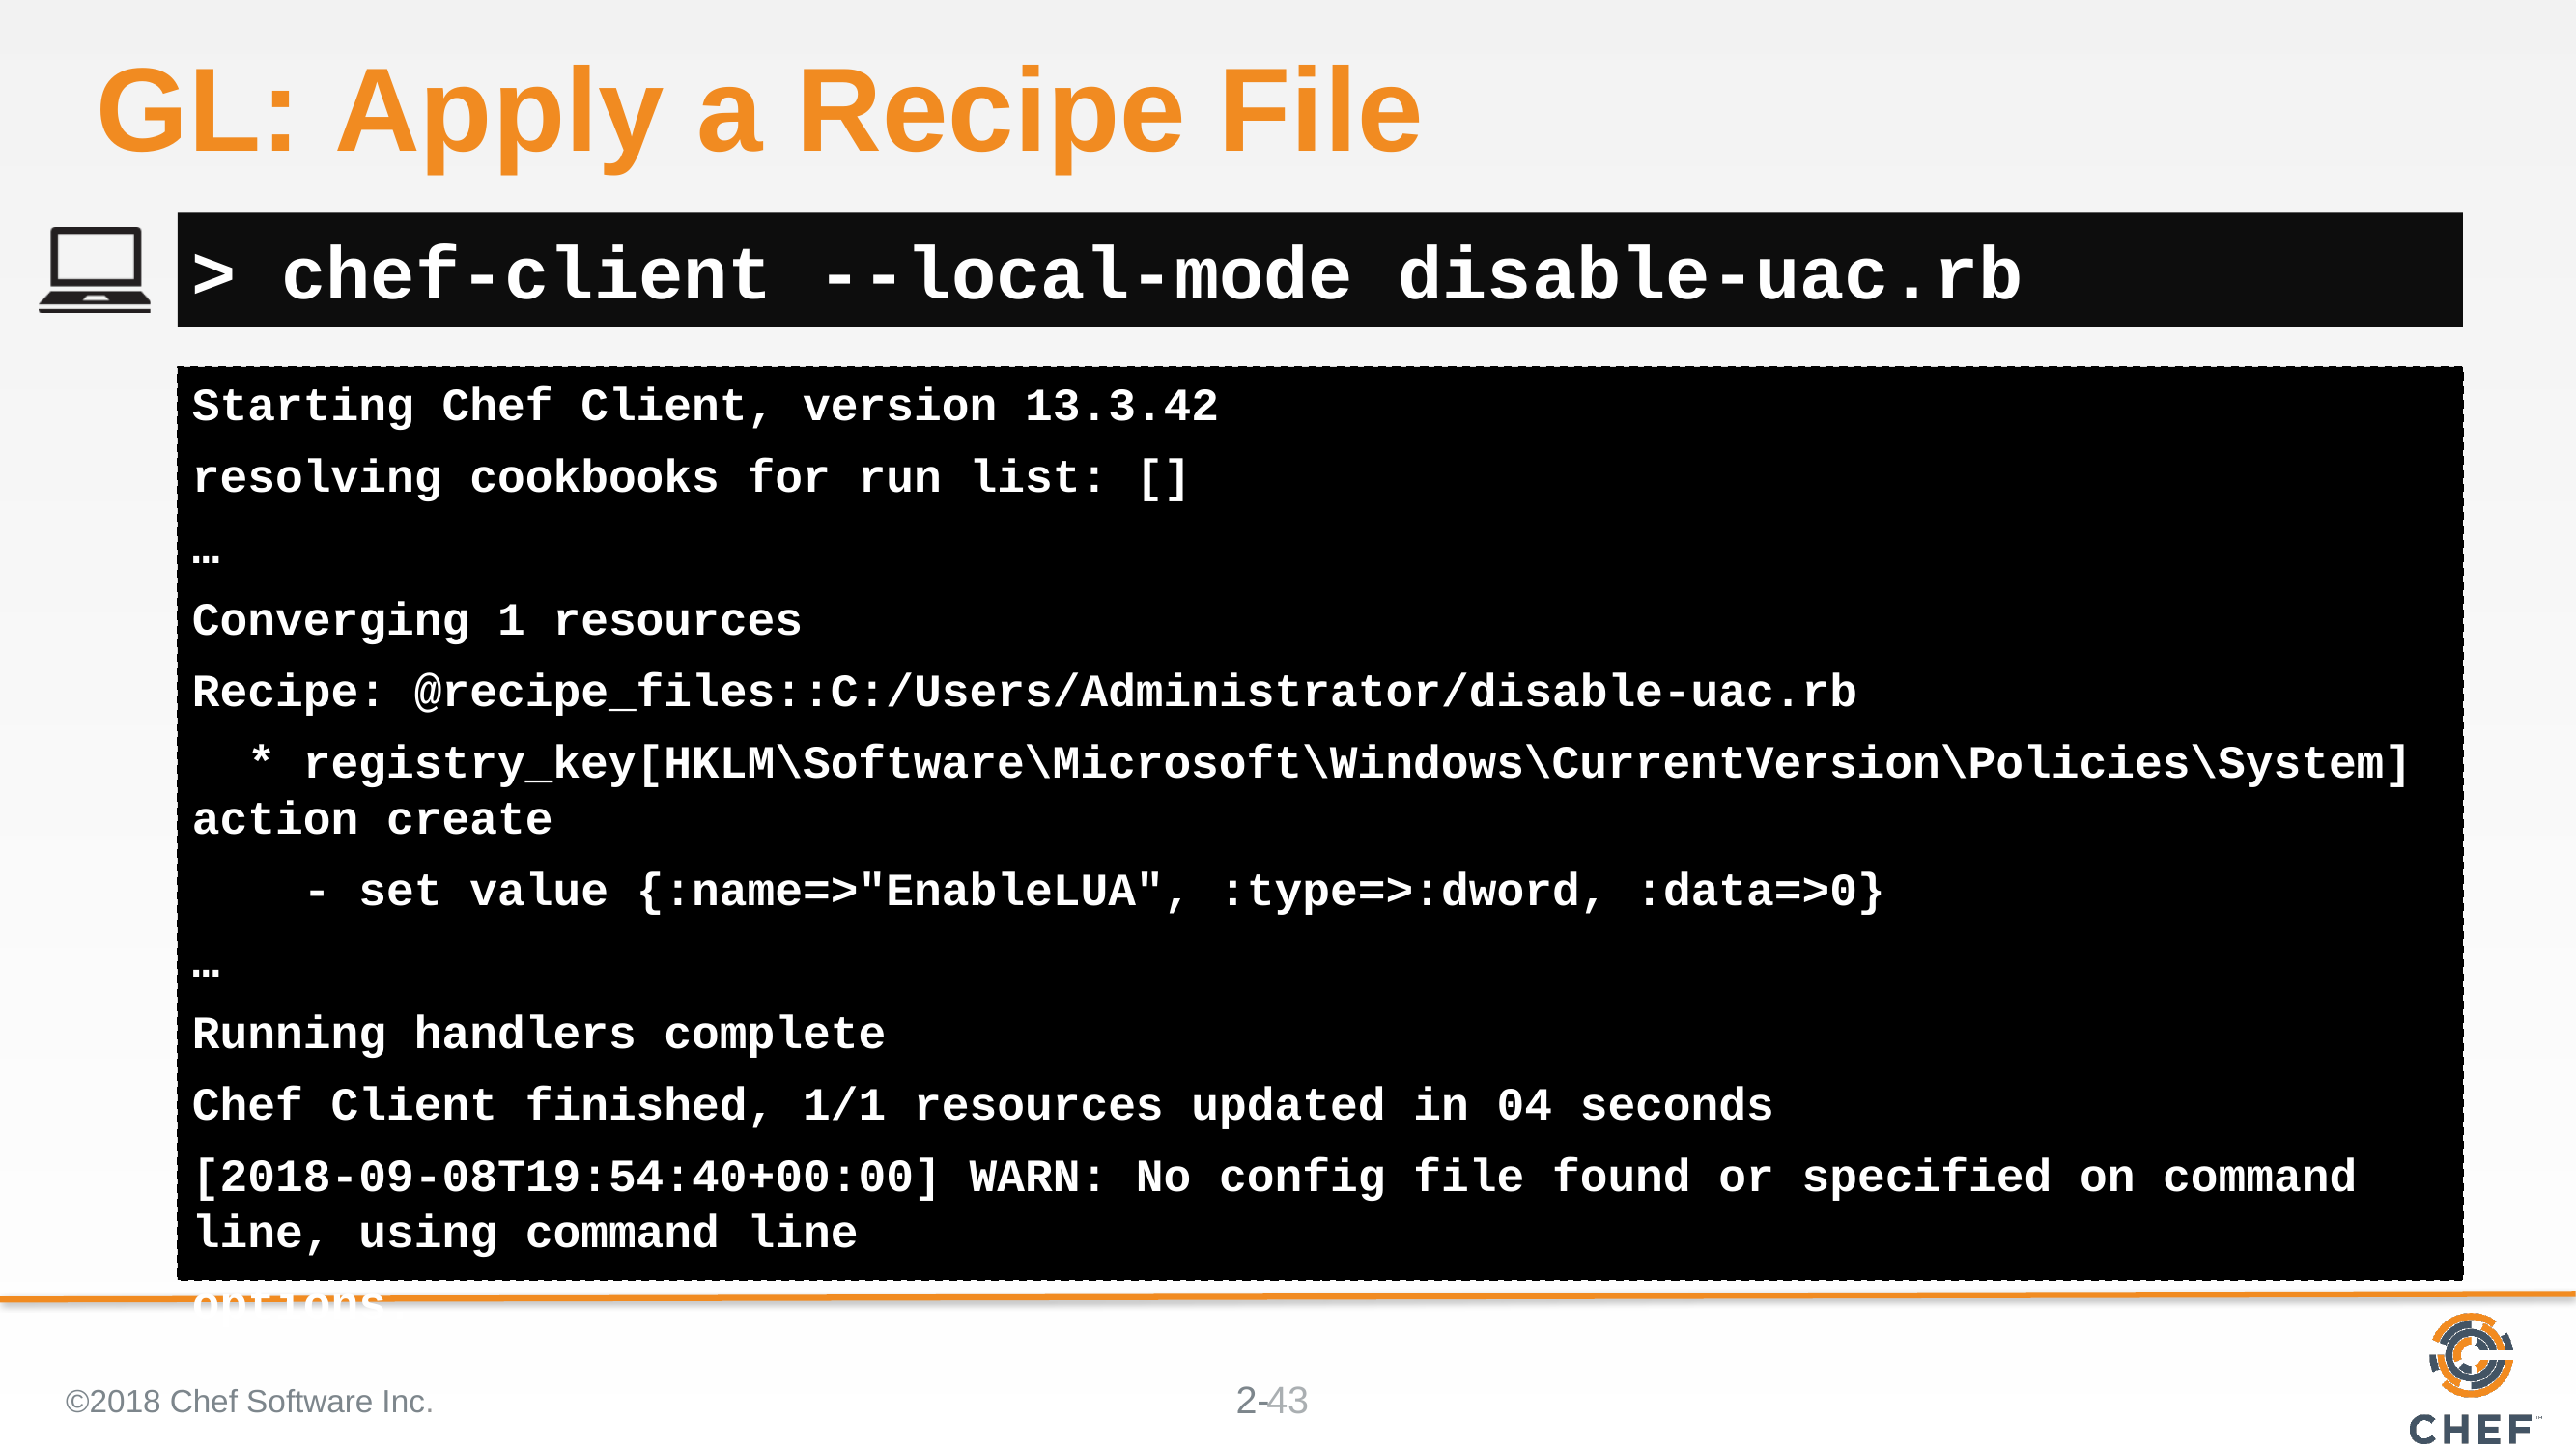

# GL: Apply a Recipe File
> chef-client --local-mode disable-uac.rb
Starting Chef Client, version 13.3.42
resolving cookbooks for run list: []
…
Converging 1 resources
Recipe: @recipe_files::C:/Users/Administrator/disable-uac.rb
  * registry_key[HKLM\Software\Microsoft\Windows\CurrentVersion\Policies\System] action create
    - set value {:name=>"EnableLUA", :type=>:dword, :data=>0}
…
Running handlers complete
Chef Client finished, 1/1 resources updated in 04 seconds
[2018-09-08T19:54:40+00:00] WARN: No config file found or specified on command line, using command line
options.
©2018 Chef Software Inc.
43